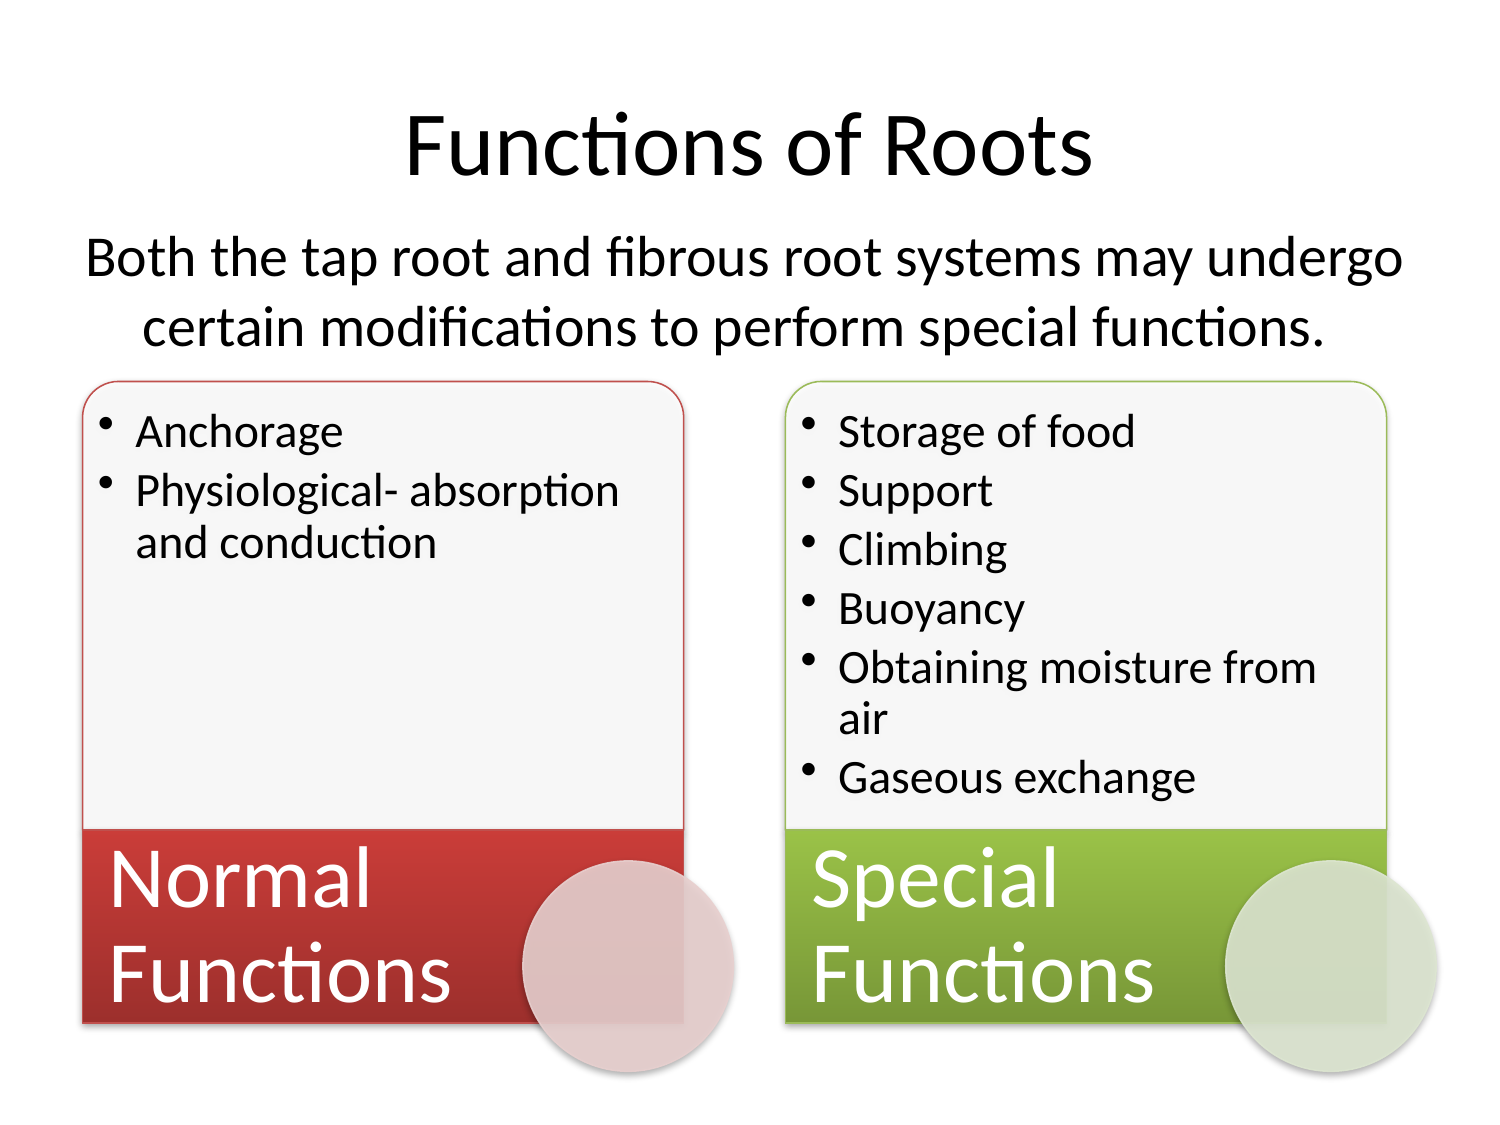

# Functions of Roots
Both the tap root and fibrous root systems may undergo certain modifications to perform special functions.

Anchorage
Physiological- absorption and conduction
Normal Functions
Storage of food
Support
Climbing
Buoyancy
Obtaining moisture from air
Gaseous exchange
Special Functions